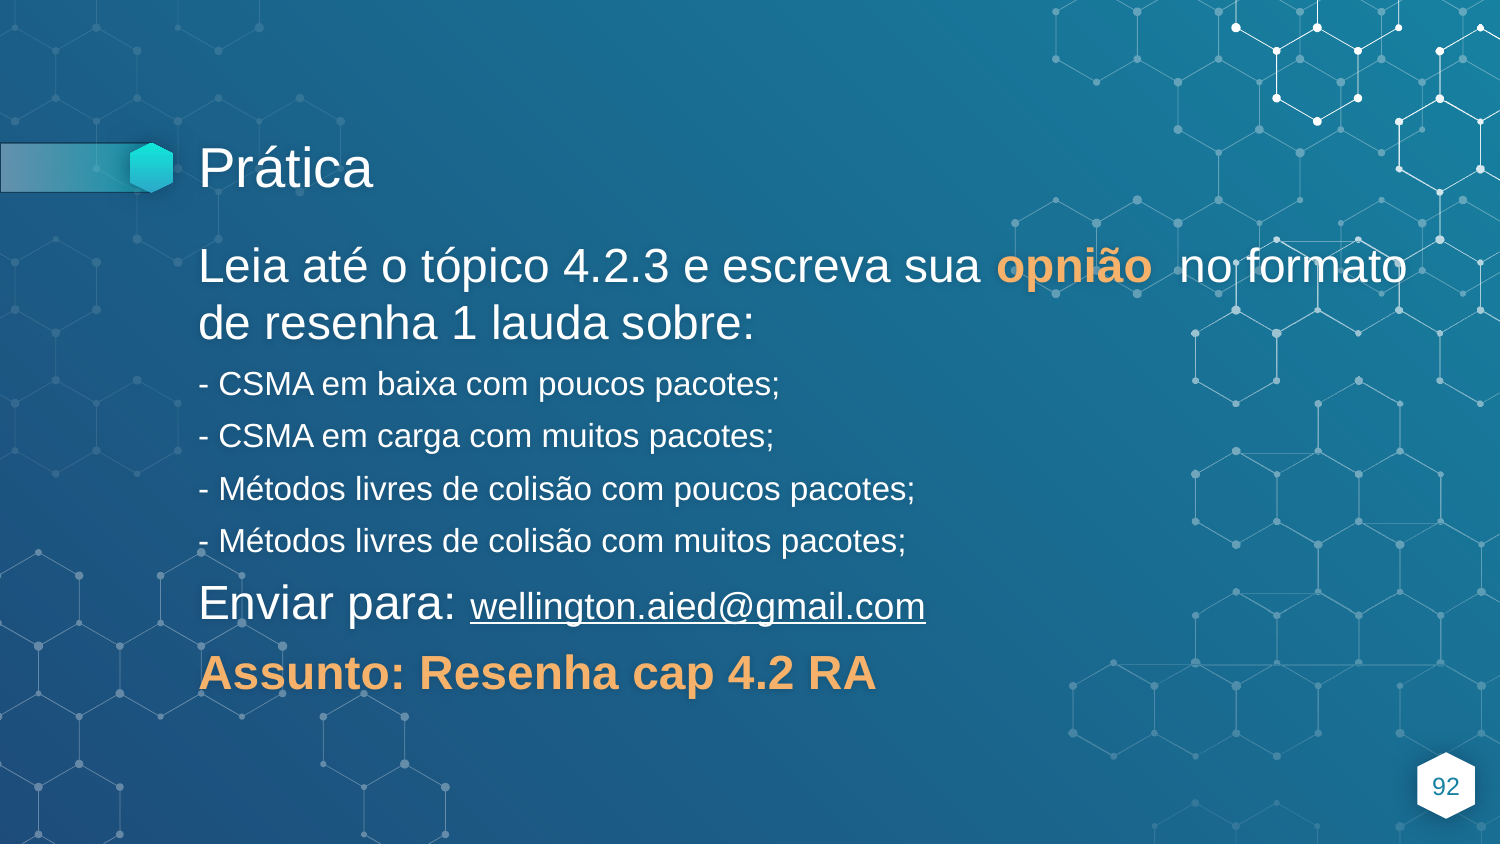

# Prática
Leia até o tópico 4.2.3 e escreva sua opnião  no formato de resenha 1 lauda sobre:
- CSMA em baixa com poucos pacotes;
- CSMA em carga com muitos pacotes;
- Métodos livres de colisão com poucos pacotes;
- Métodos livres de colisão com muitos pacotes;
Enviar para: wellington.aied@gmail.com
Assunto: Resenha cap 4.2 RA

92